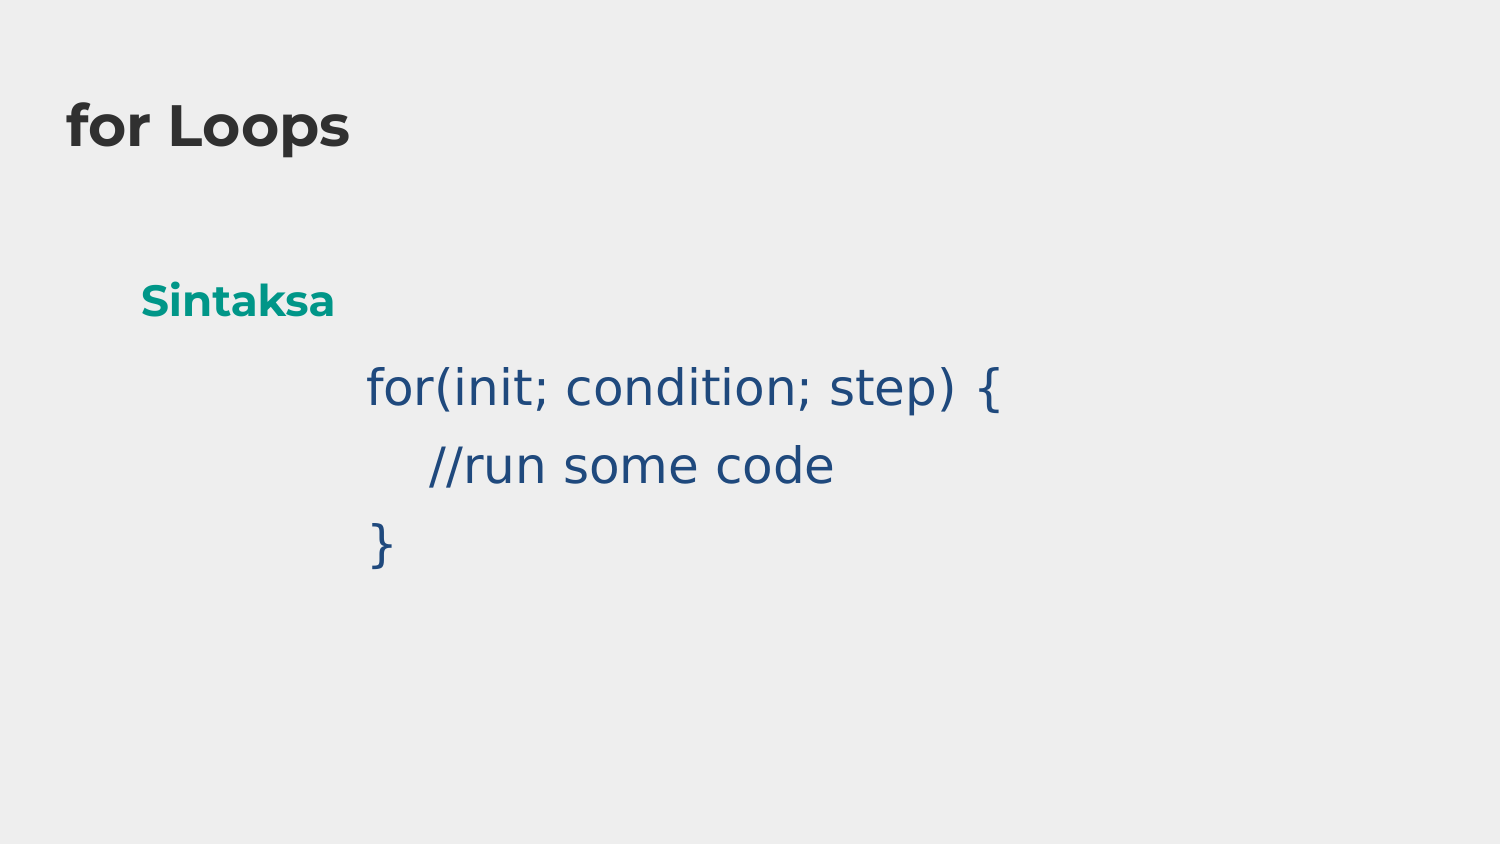

# for Loops
Sintaksa
for(init; condition; step) {
    //run some code
}